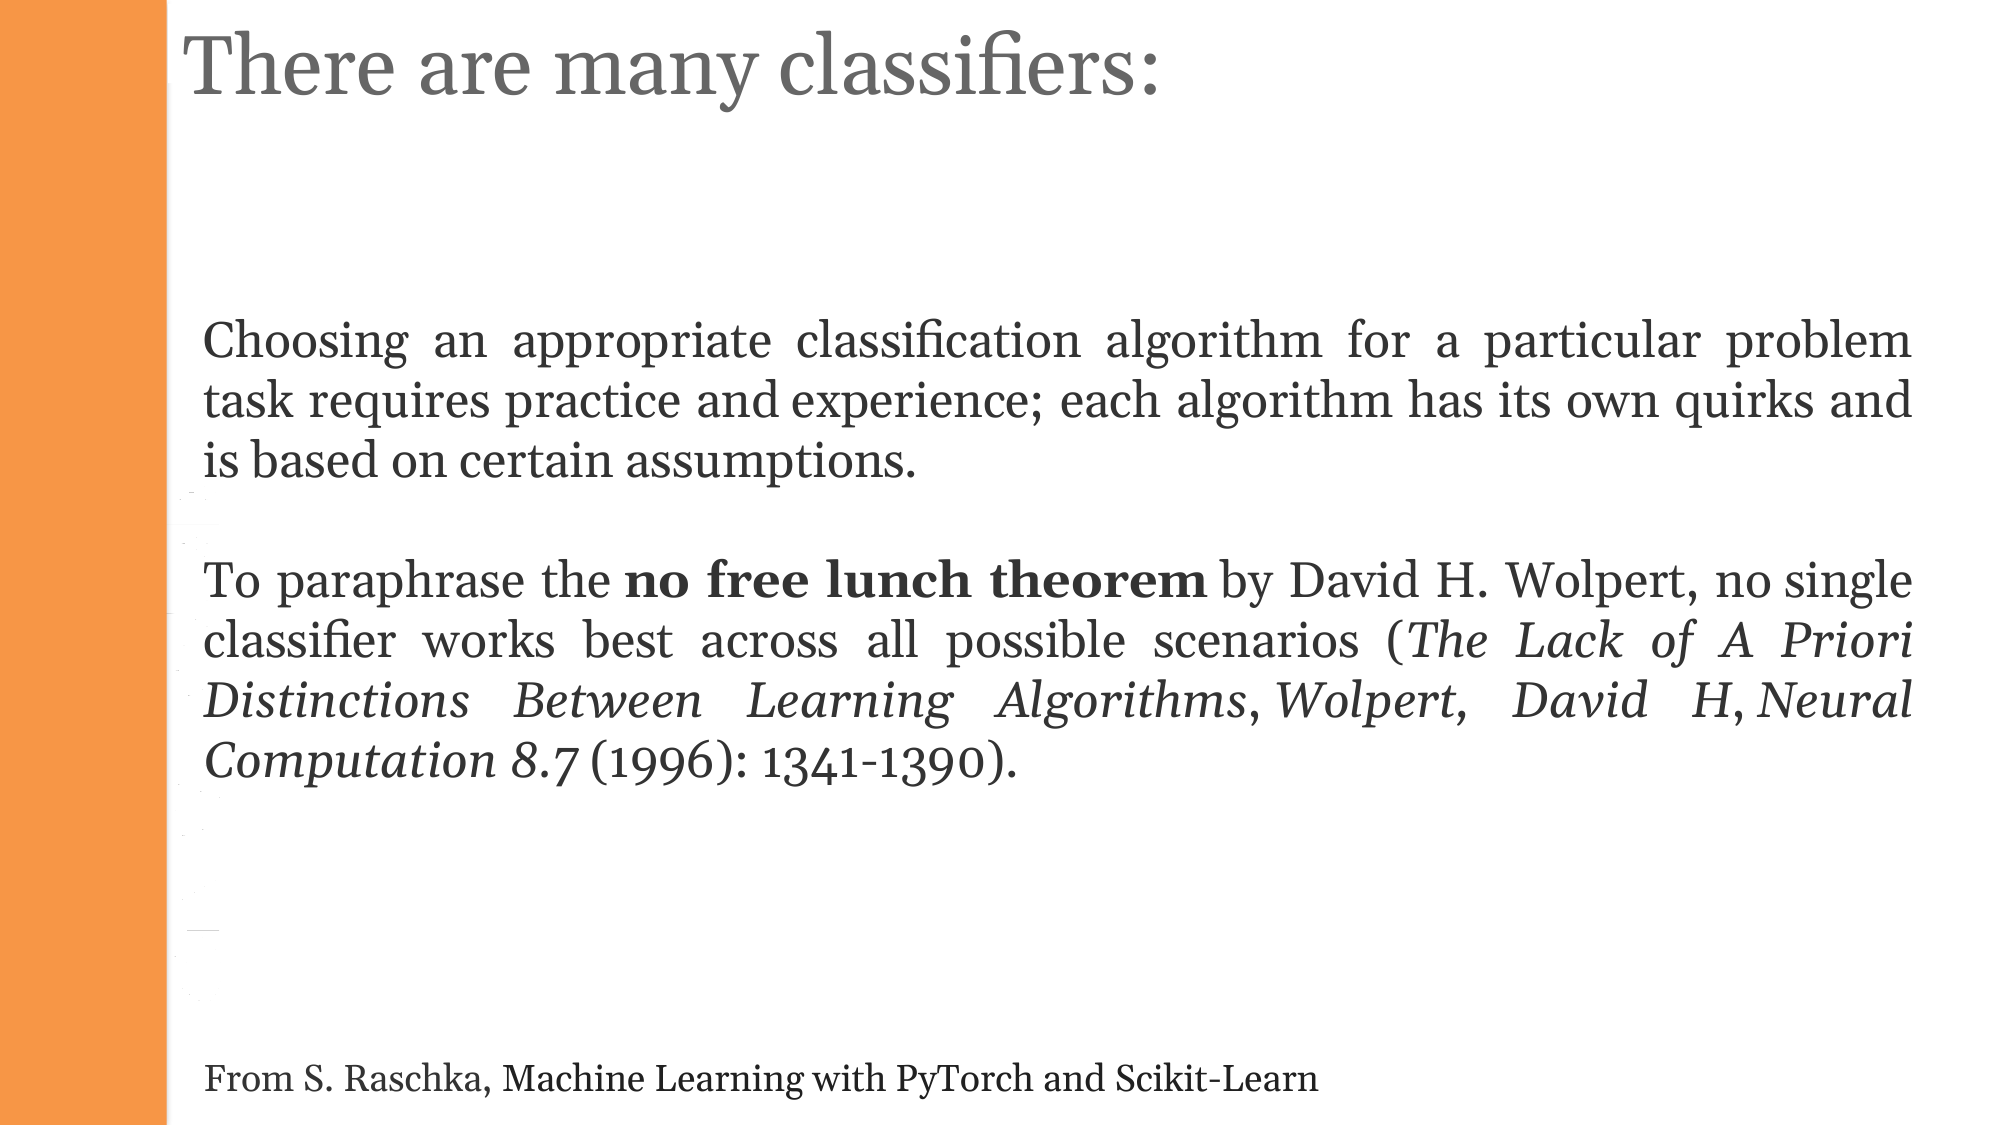

There are many classifiers:
Choosing an appropriate classification algorithm for a particular problem task requires practice and experience; each algorithm has its own quirks and is based on certain assumptions.

To paraphrase the no free lunch theorem by David H. Wolpert, no single classifier works best across all possible scenarios (The Lack of A Priori Distinctions Between Learning Algorithms, Wolpert, David H, Neural Computation 8.7 (1996): 1341-1390).
From S. Raschka, Machine Learning with PyTorch and Scikit-Learn